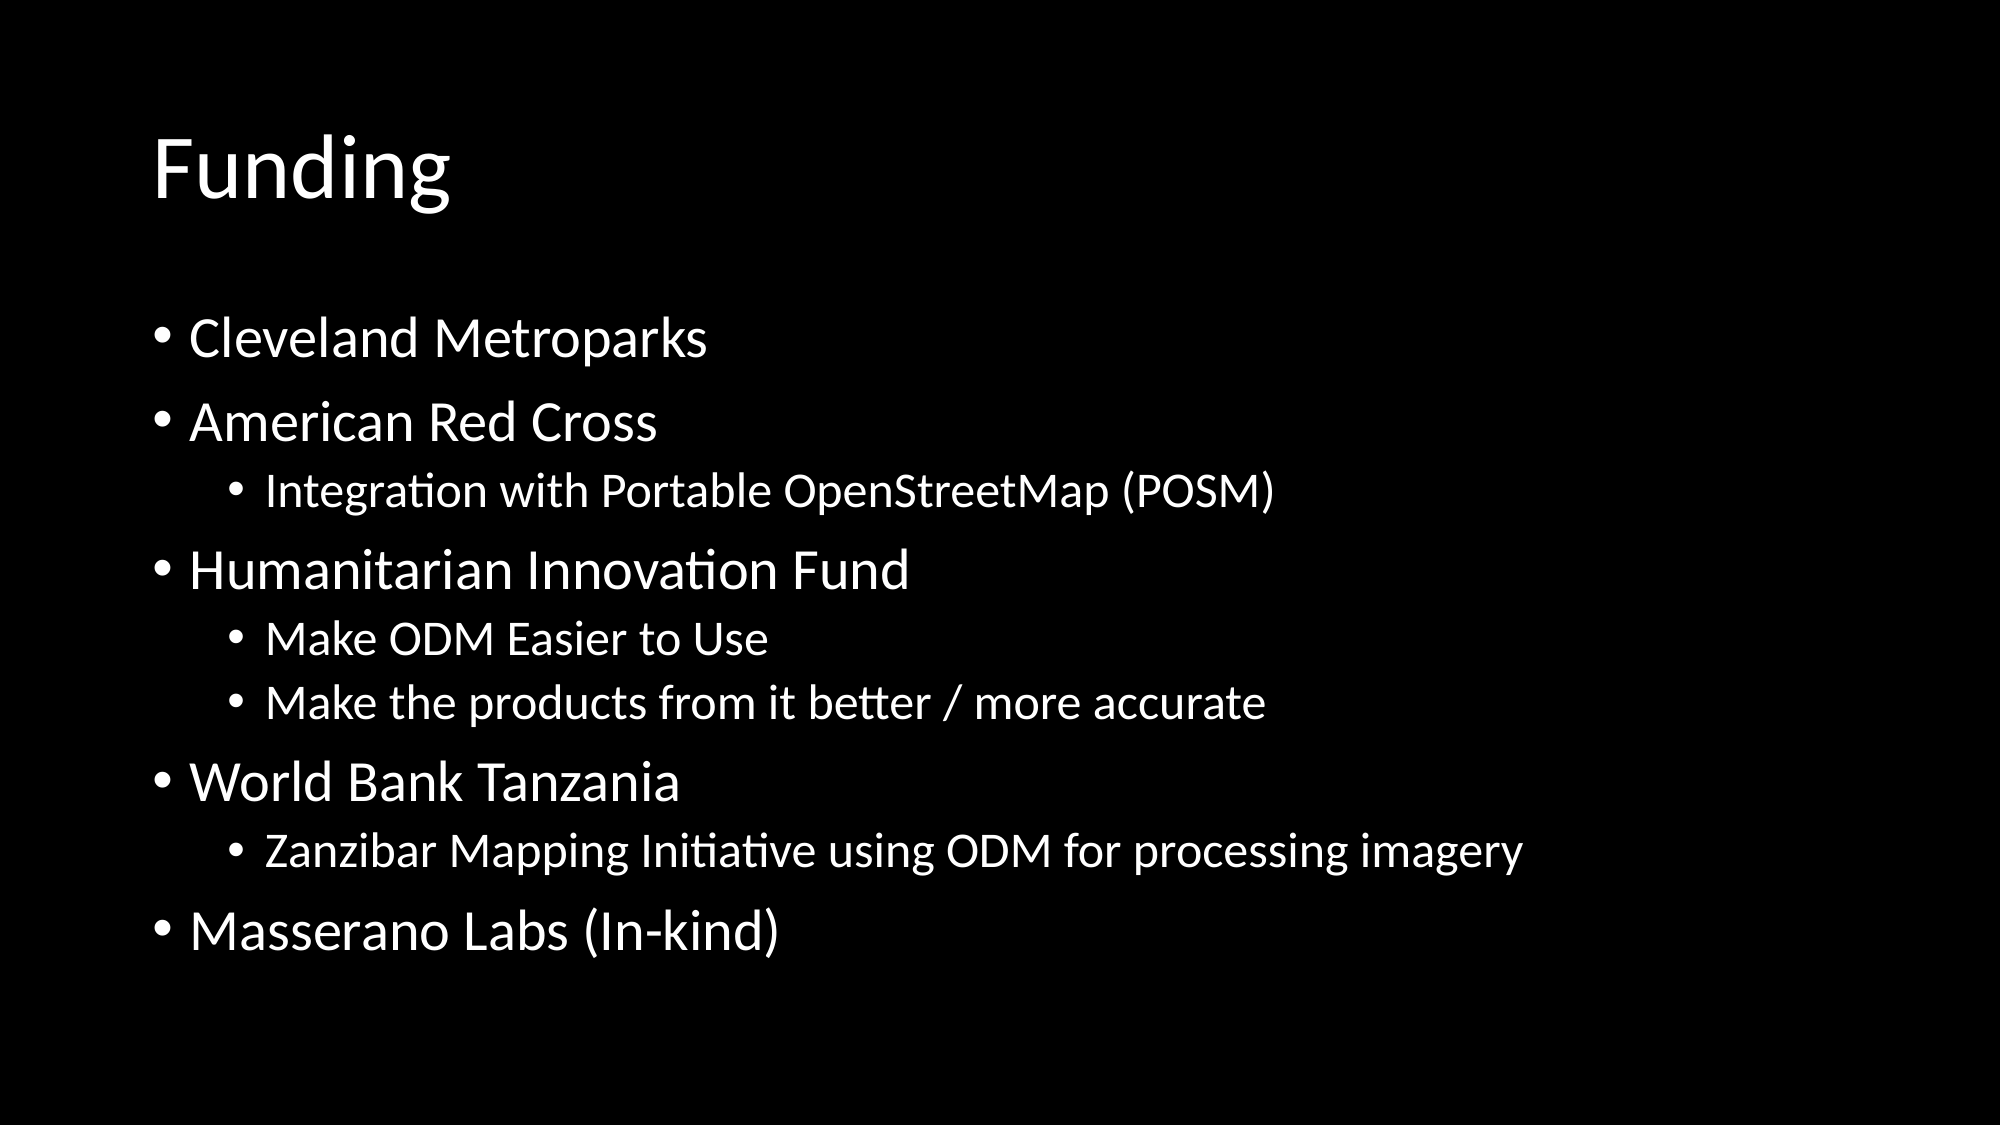

# Funding
Cleveland Metroparks
American Red Cross
Integration with Portable OpenStreetMap (POSM)
Humanitarian Innovation Fund
Make ODM Easier to Use
Make the products from it better / more accurate
World Bank Tanzania
Zanzibar Mapping Initiative using ODM for processing imagery
Masserano Labs (In-kind)